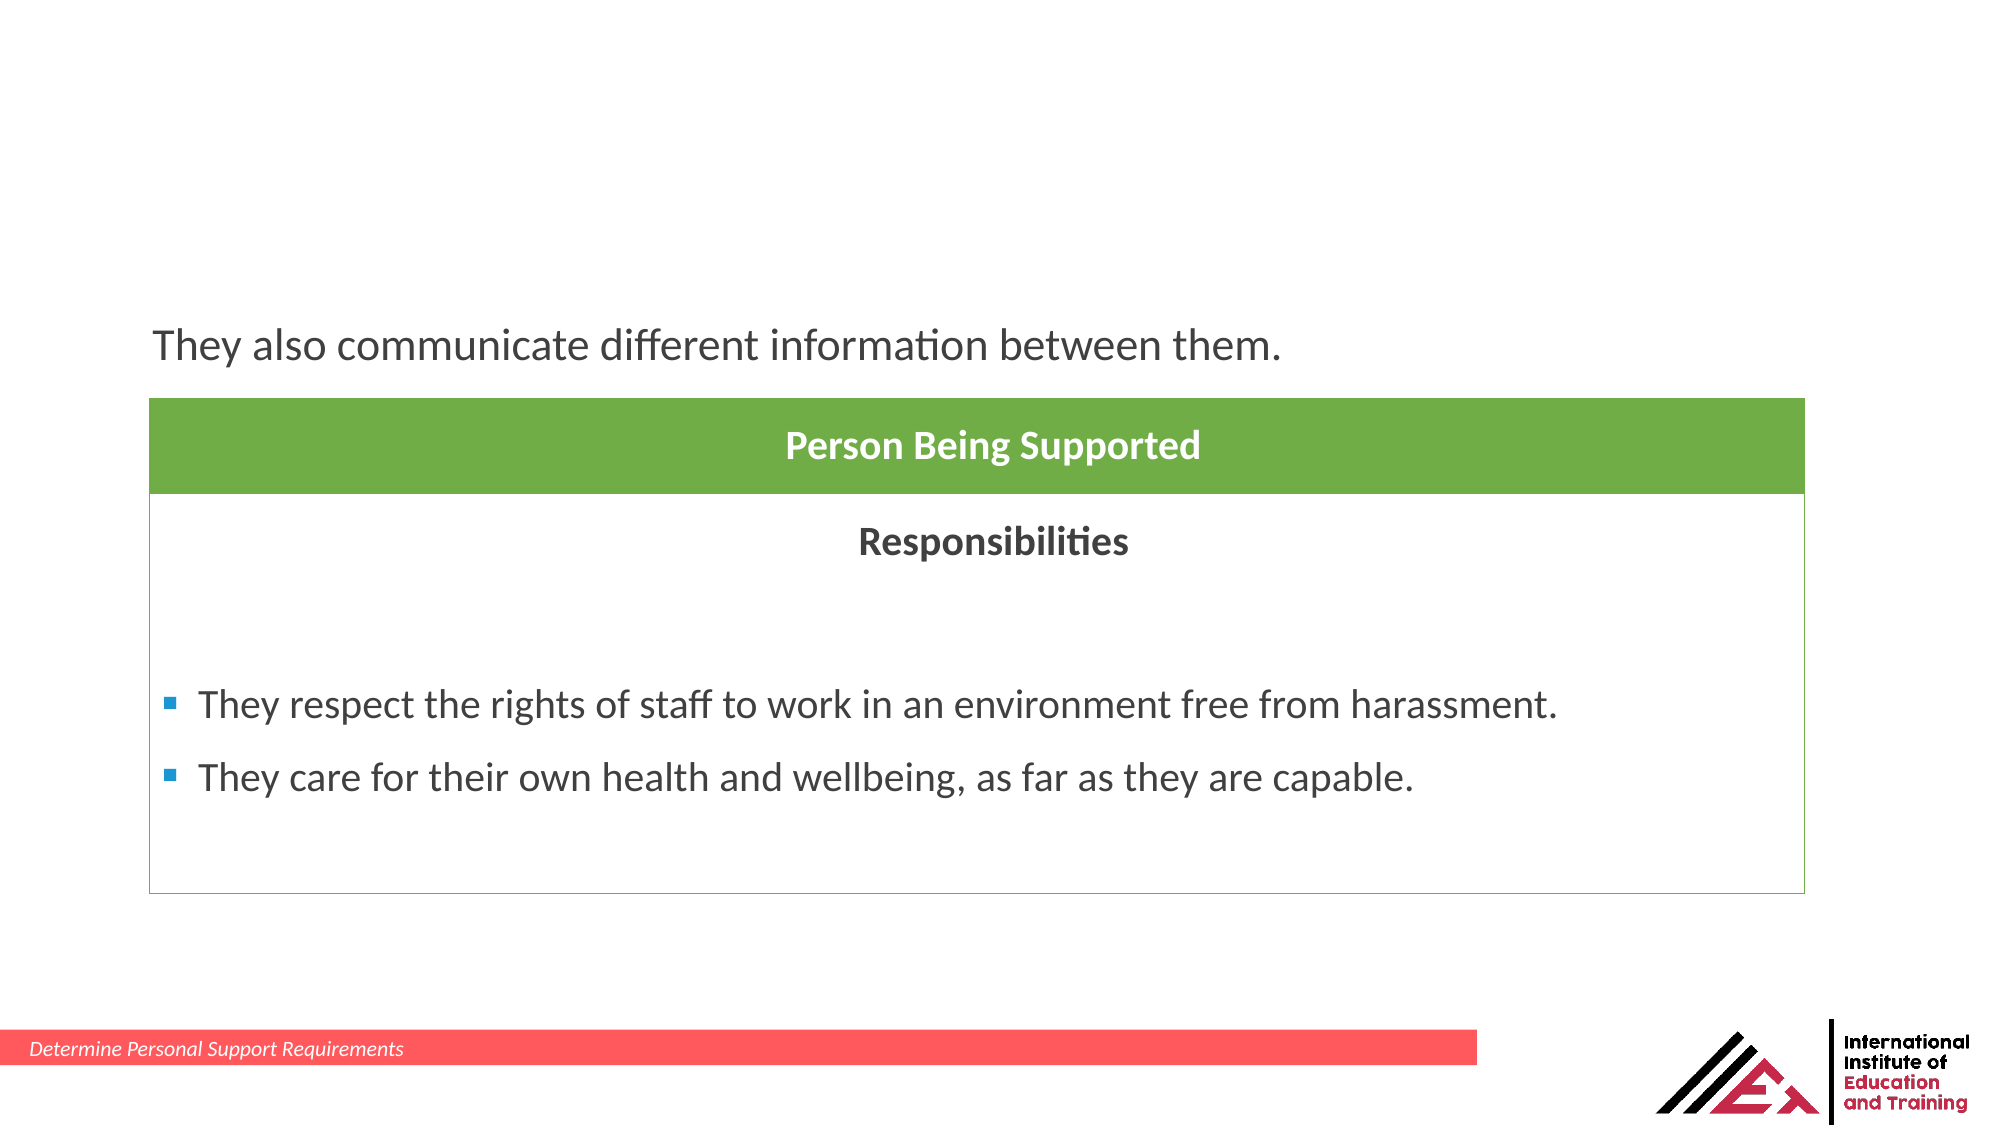

They also communicate different information between them.

| Person Being Supported |
| --- |
| Responsibilities |
| They respect the rights of staff to work in an environment free from harassment. They care for their own health and wellbeing, as far as they are capable. |
Determine Personal Support Requirements